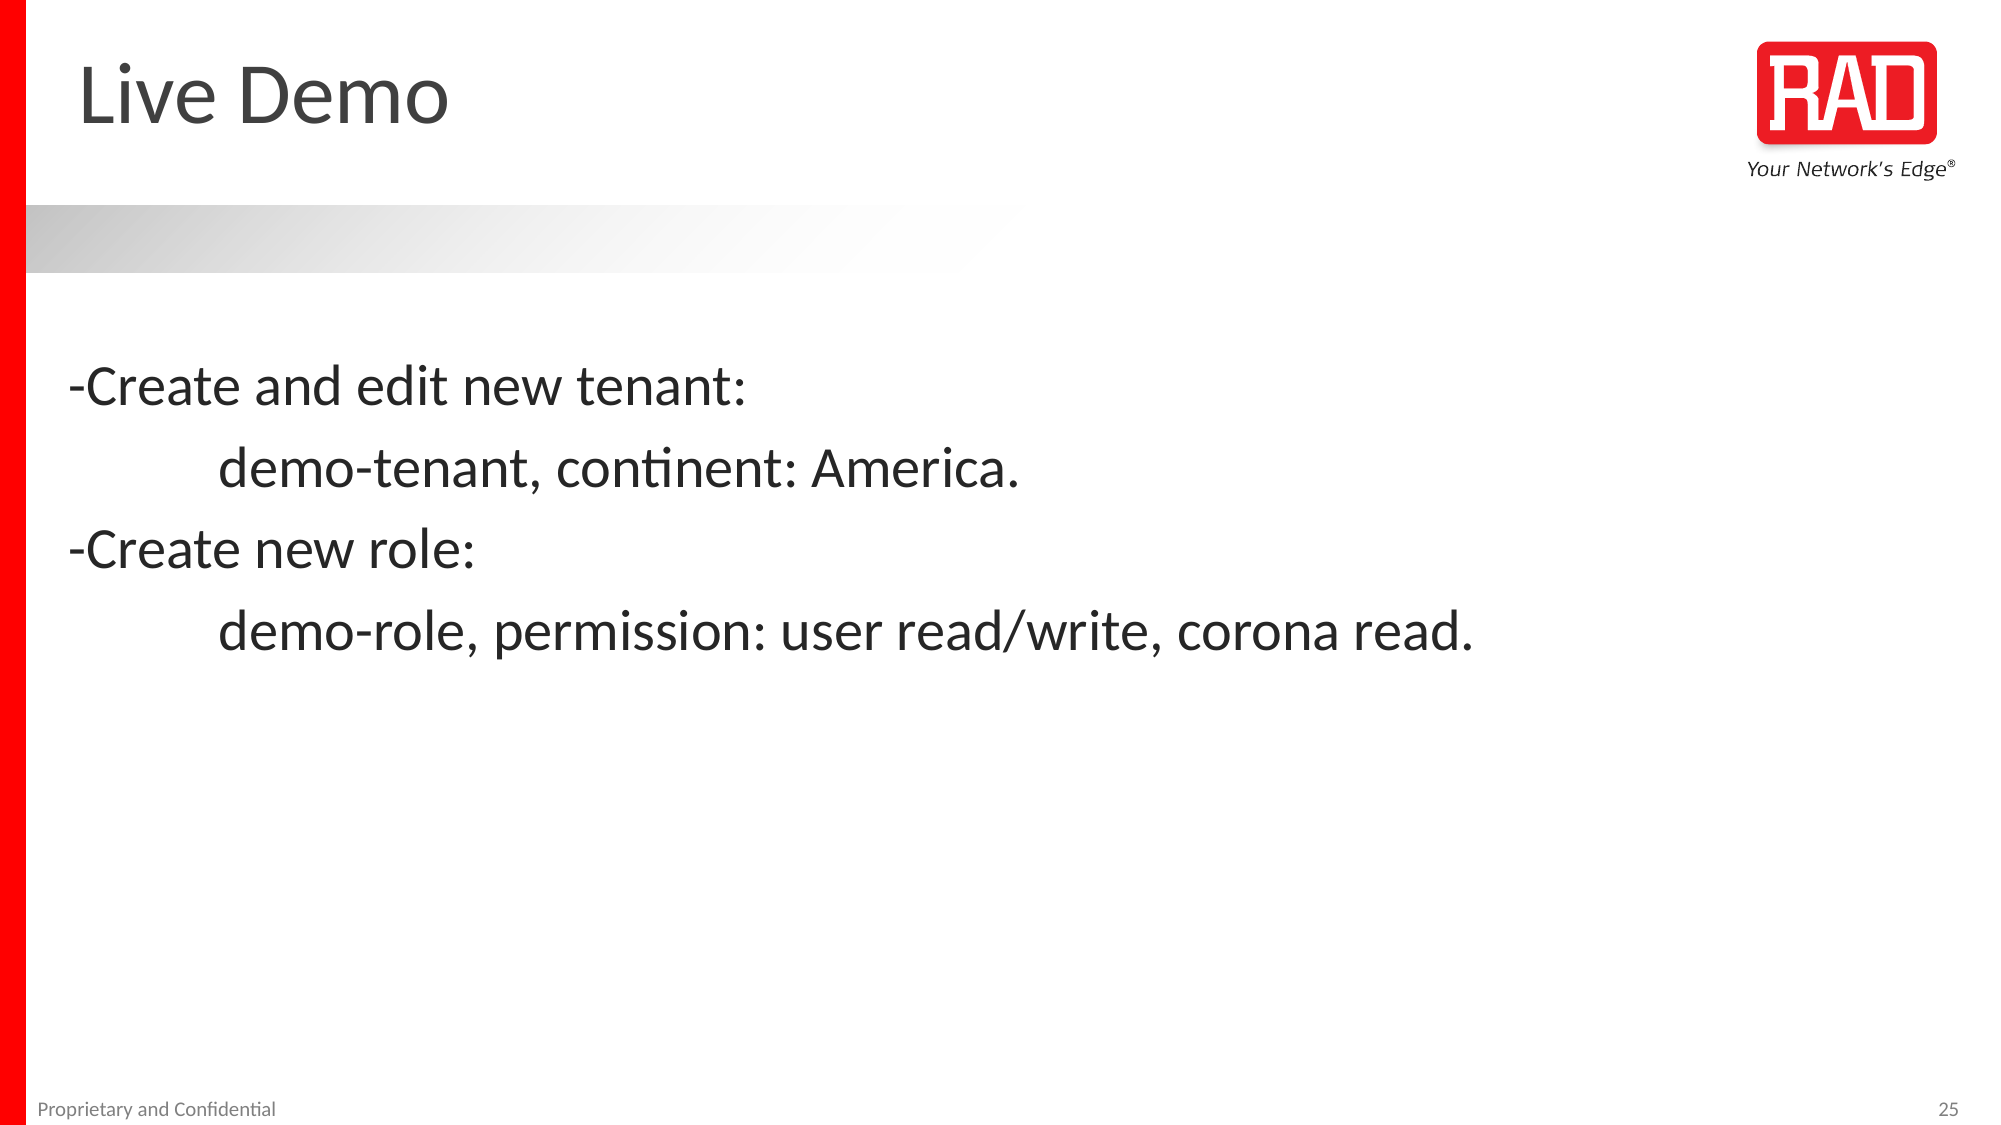

# Live Demo
-Create and edit new tenant:
	demo-tenant, continent: America.
-Create new role:
	demo-role, permission: user read/write, corona read.